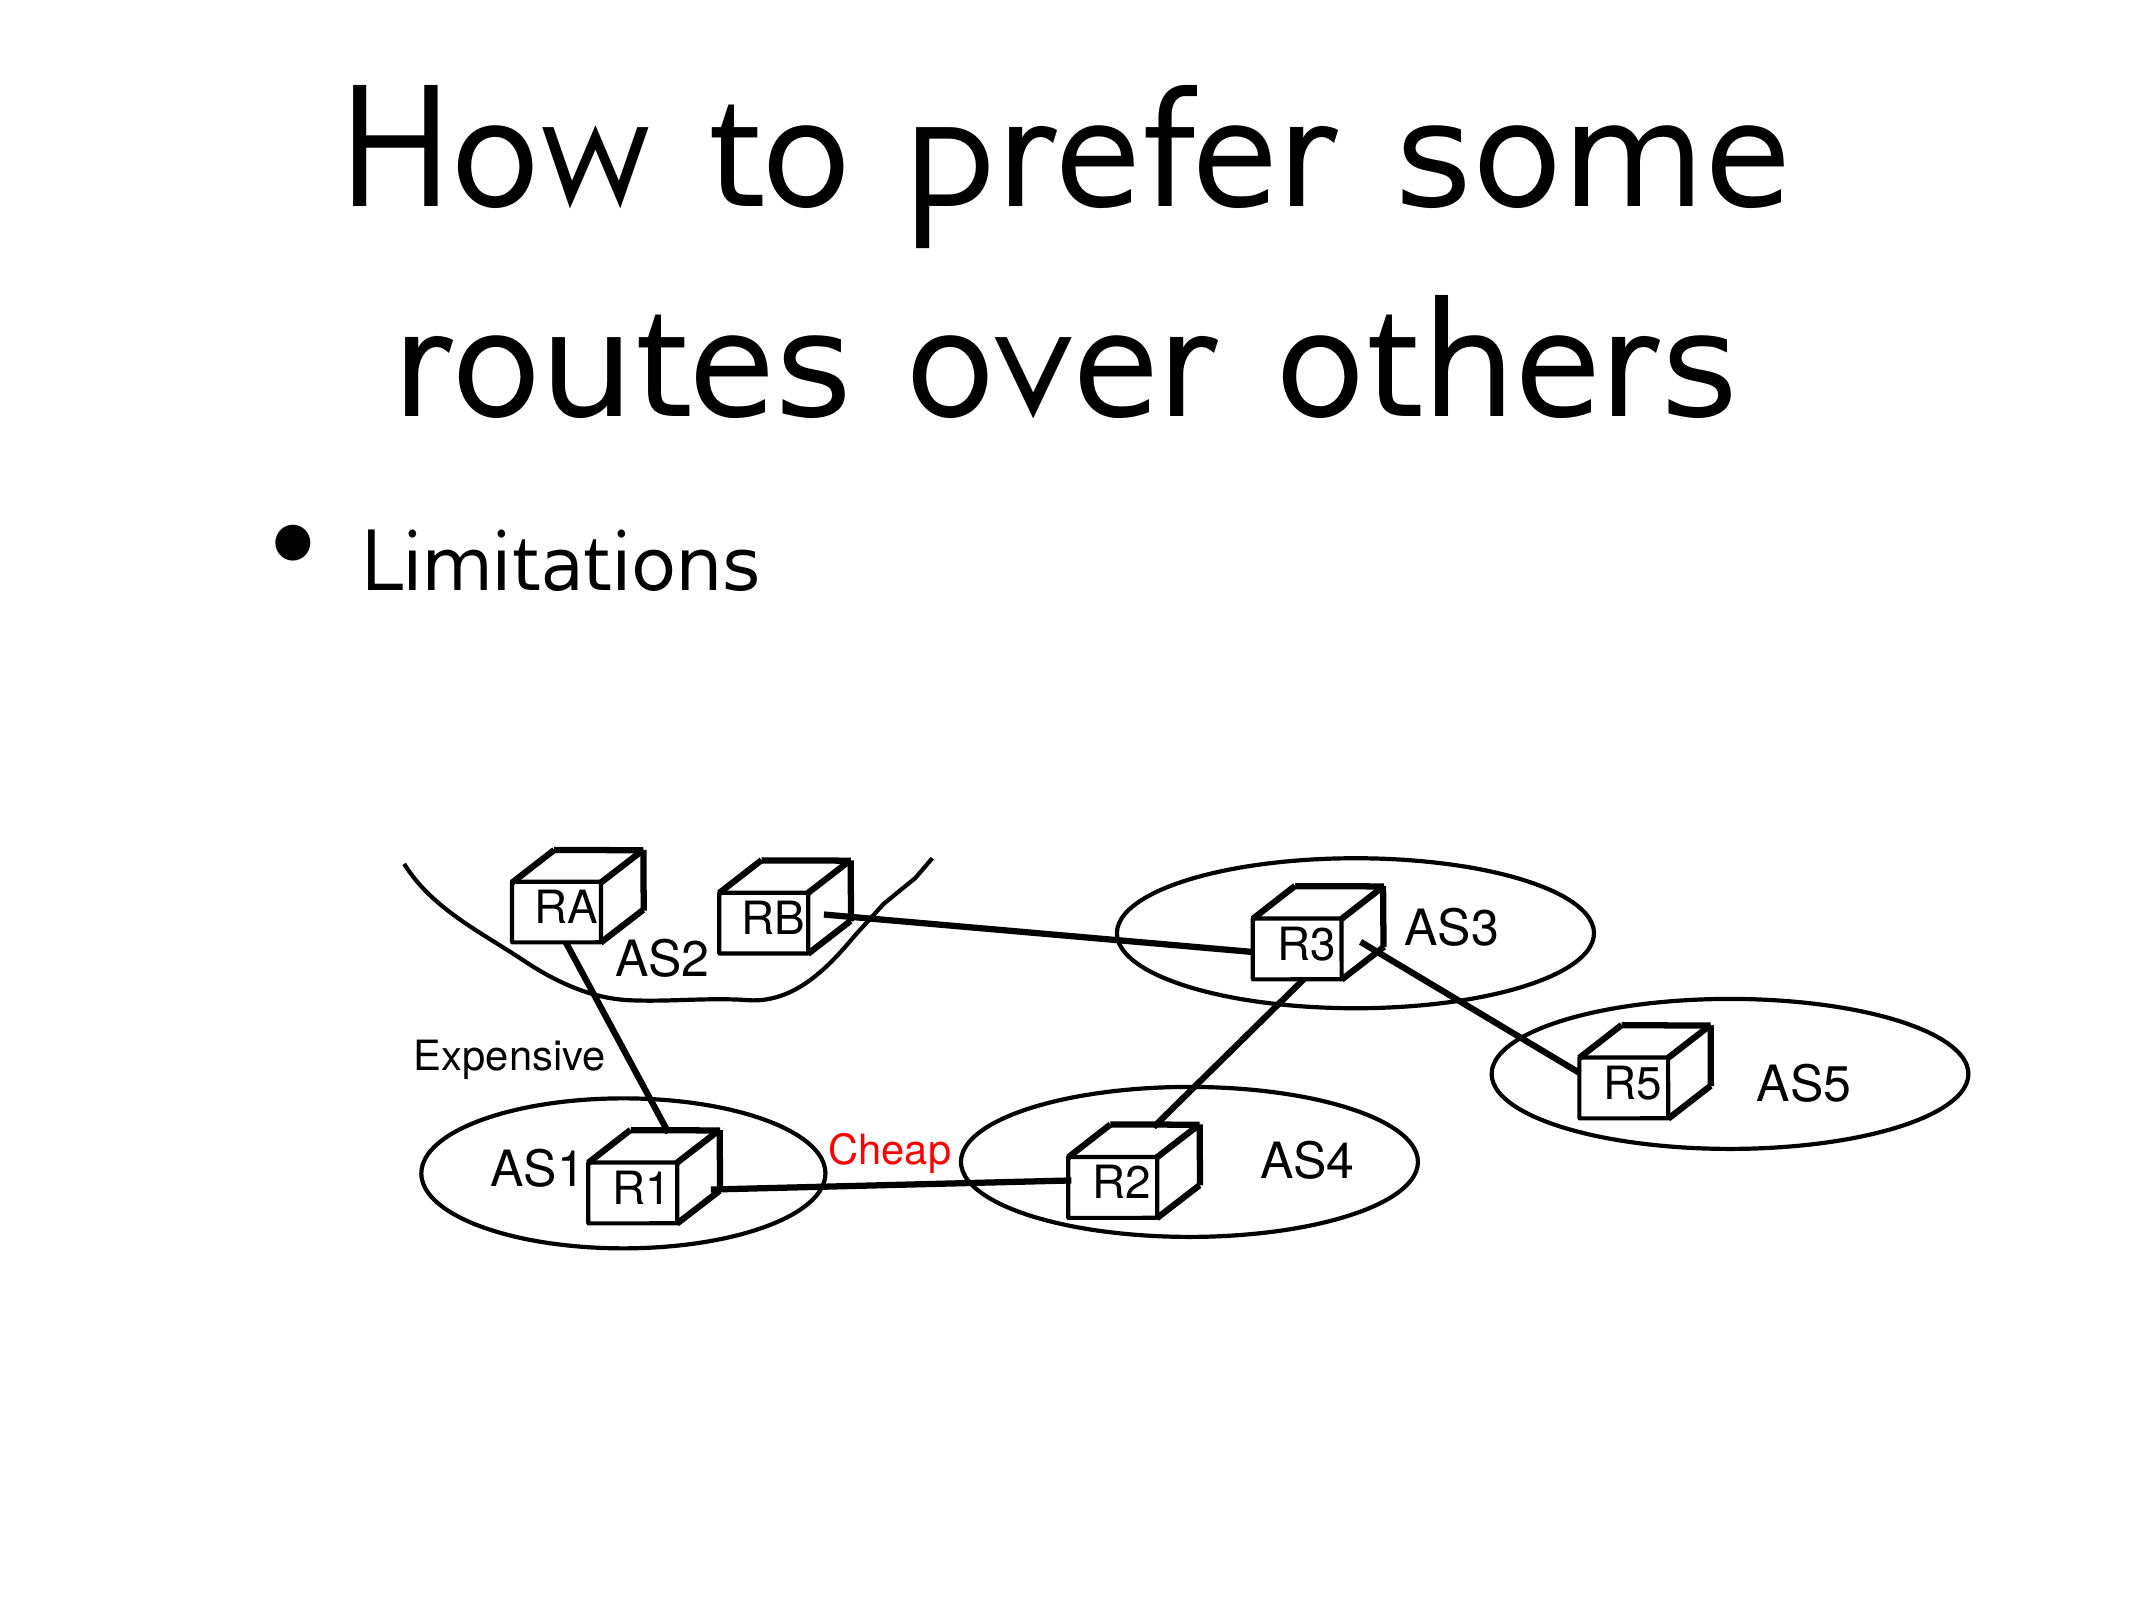

# How to prefer some routes over others
Limitations

RA

RB

R3

AS3

AS2

R5

Expensive
AS5

R2

Cheap

R1

AS4
AS1